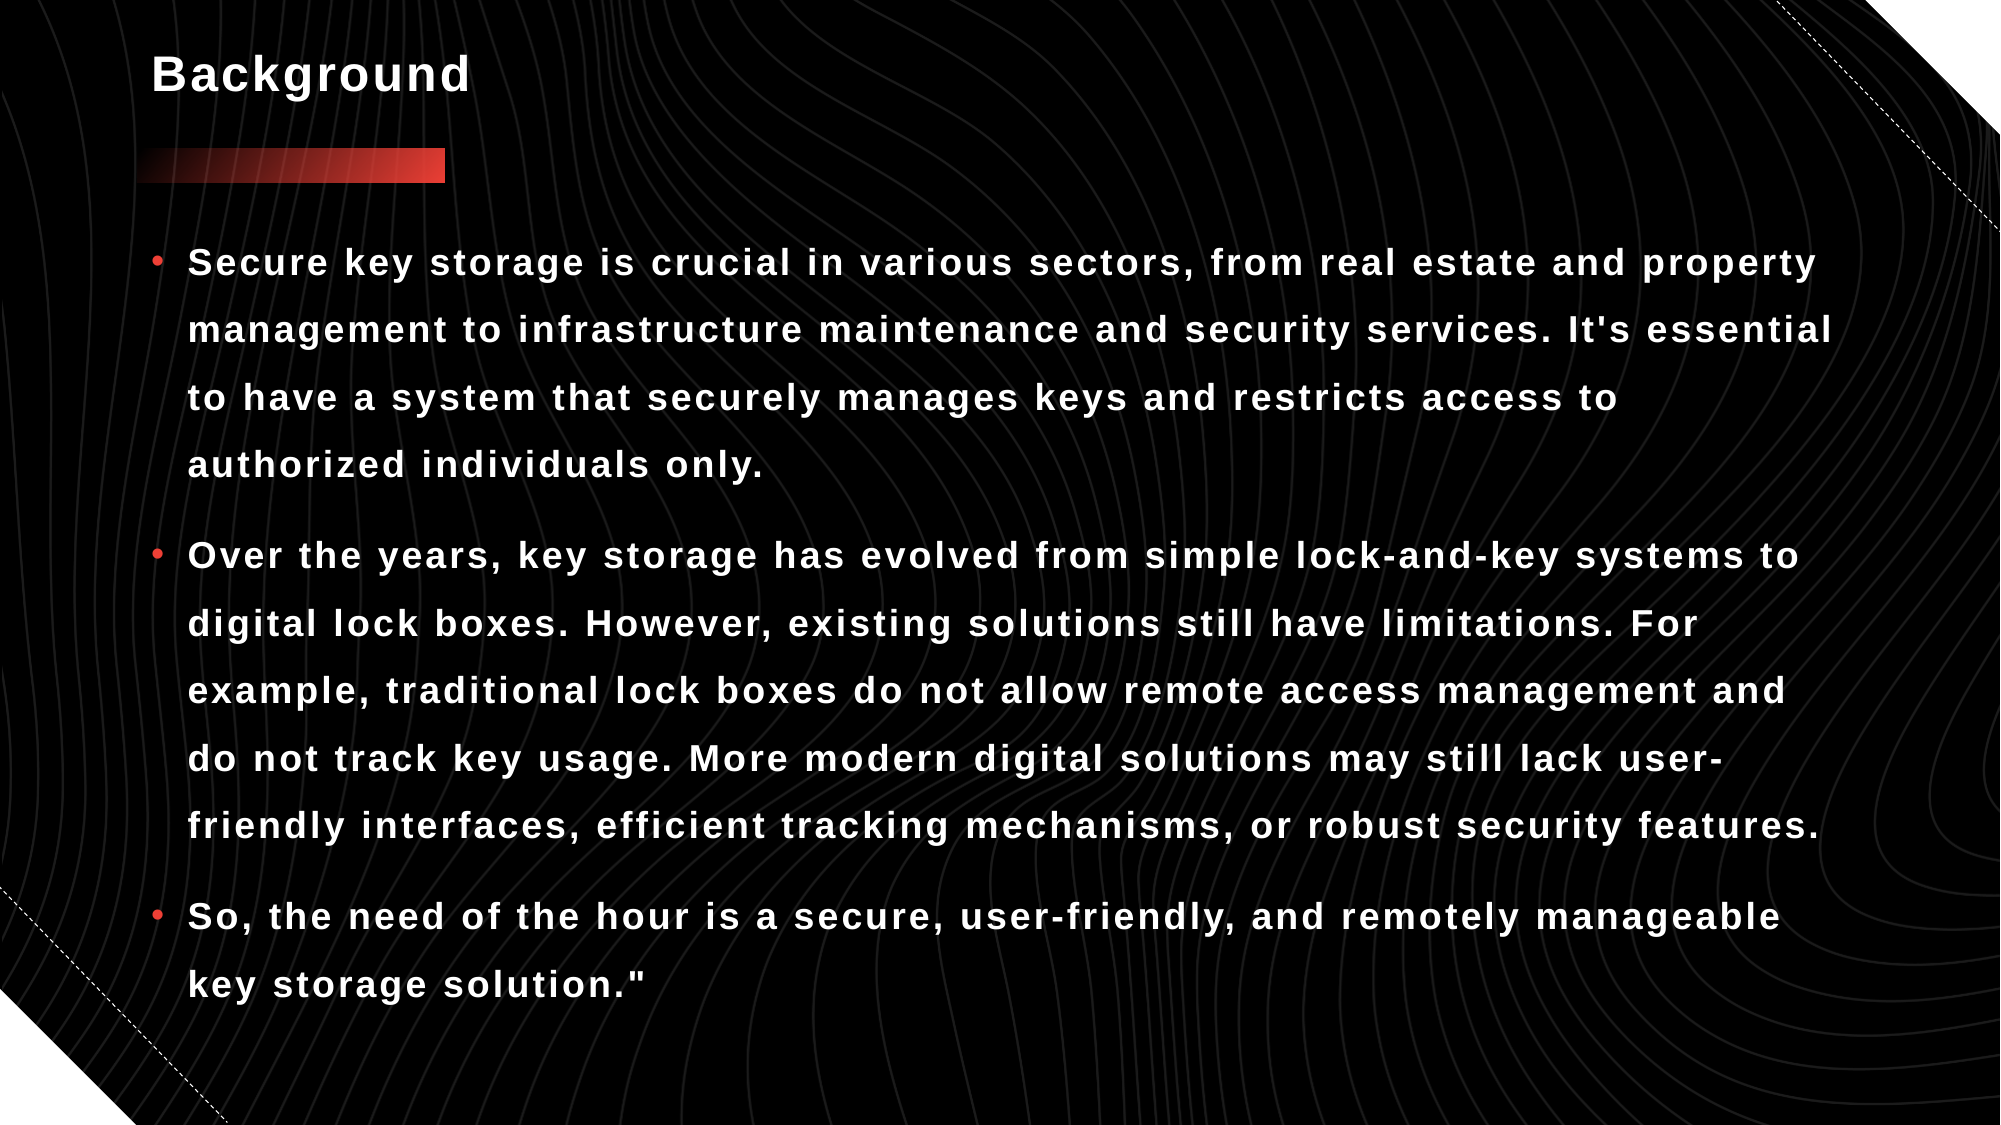

# Background
Secure key storage is crucial in various sectors, from real estate and property management to infrastructure maintenance and security services. It's essential to have a system that securely manages keys and restricts access to authorized individuals only.
Over the years, key storage has evolved from simple lock-and-key systems to digital lock boxes. However, existing solutions still have limitations. For example, traditional lock boxes do not allow remote access management and do not track key usage. More modern digital solutions may still lack user-friendly interfaces, efficient tracking mechanisms, or robust security features.
So, the need of the hour is a secure, user-friendly, and remotely manageable key storage solution."